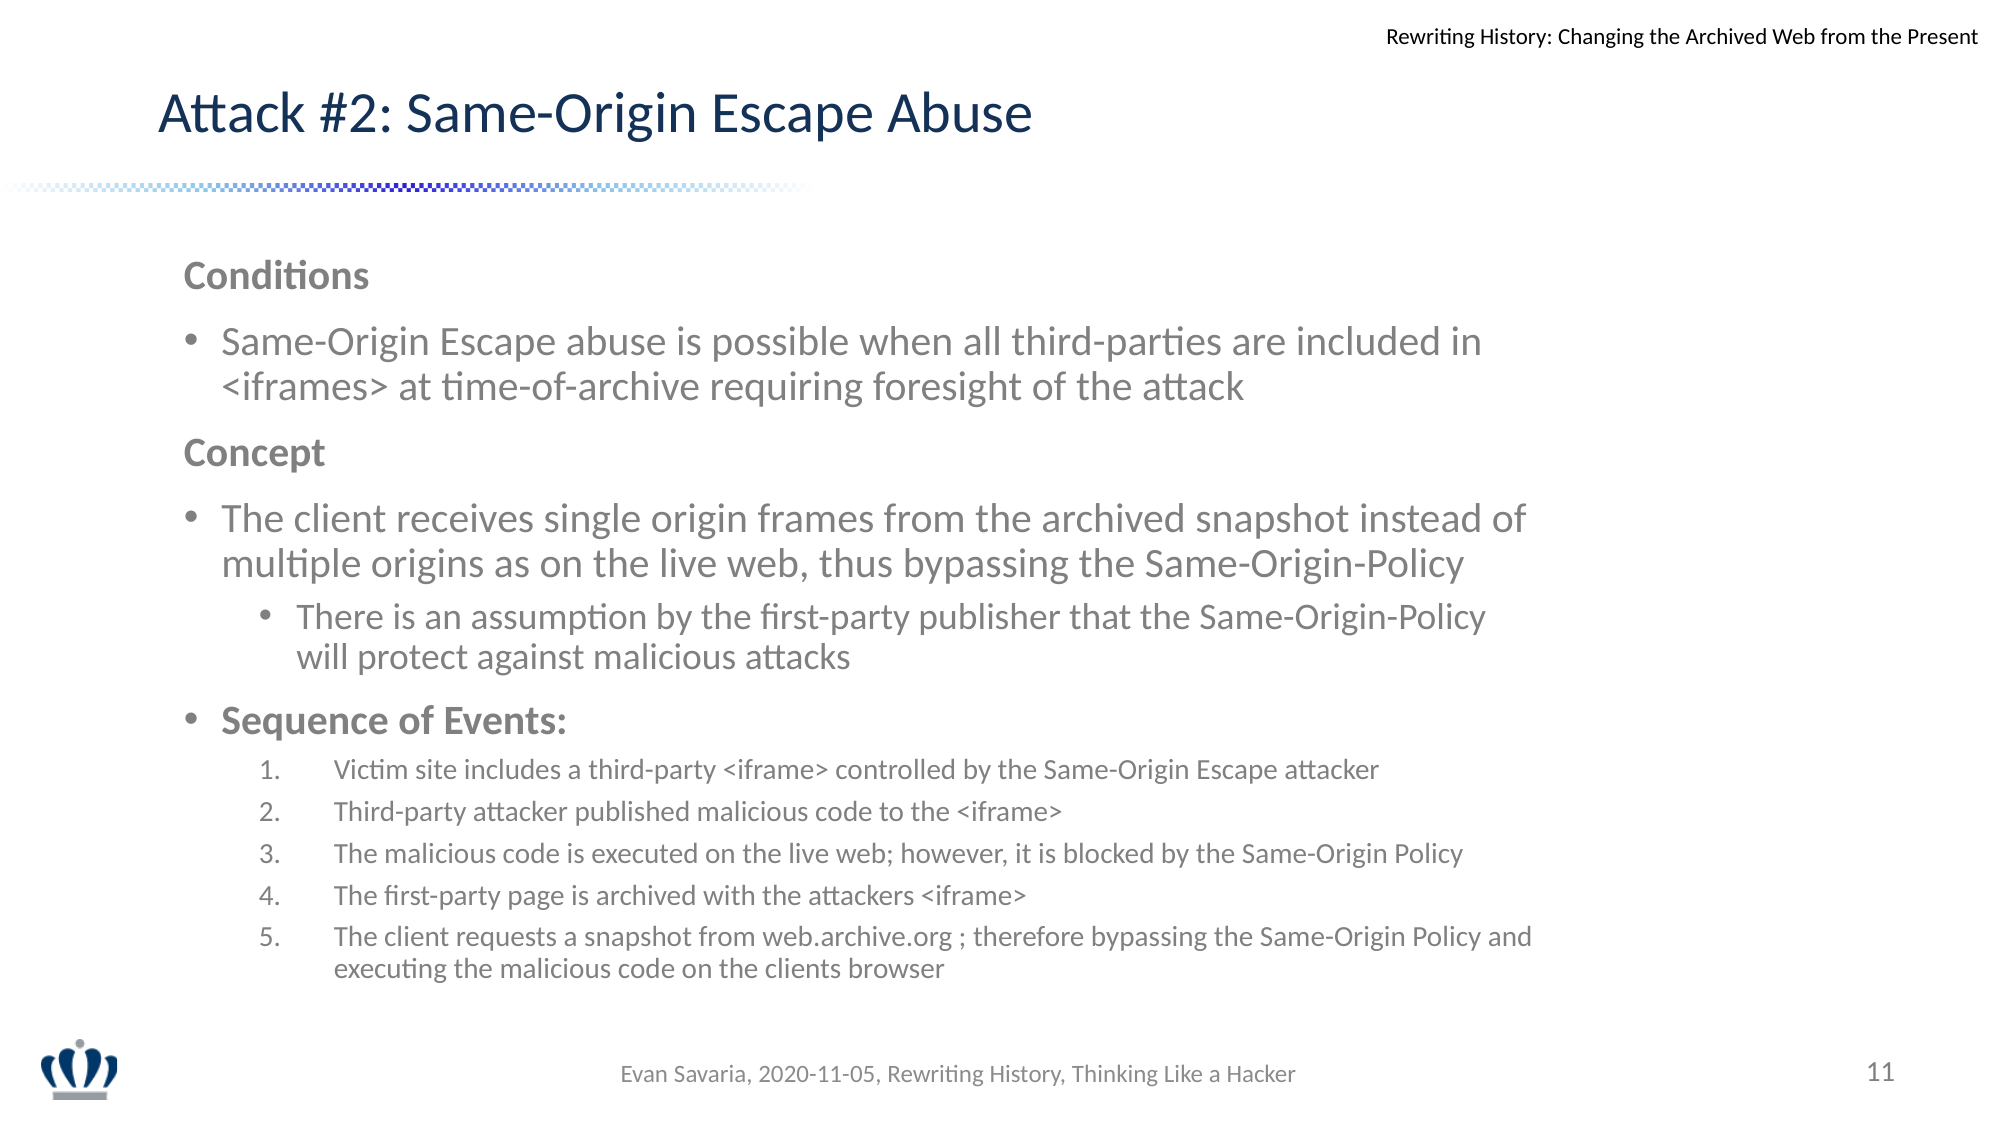

Rewriting History: Changing the Archived Web from the Present
Attack #2: Same-Origin Escape Abuse
Conditions
Same-Origin Escape abuse is possible when all third-parties are included in <iframes> at time-of-archive requiring foresight of the attack
Concept
The client receives single origin frames from the archived snapshot instead of multiple origins as on the live web, thus bypassing the Same-Origin-Policy
There is an assumption by the first-party publisher that the Same-Origin-Policy will protect against malicious attacks
Sequence of Events:
Victim site includes a third-party <iframe> controlled by the Same-Origin Escape attacker
Third-party attacker published malicious code to the <iframe>
The malicious code is executed on the live web; however, it is blocked by the Same-Origin Policy
The first-party page is archived with the attackers <iframe>
The client requests a snapshot from web.archive.org ; therefore bypassing the Same-Origin Policy and executing the malicious code on the clients browser
11
Evan Savaria, 2020-11-05, Rewriting History, Thinking Like a Hacker